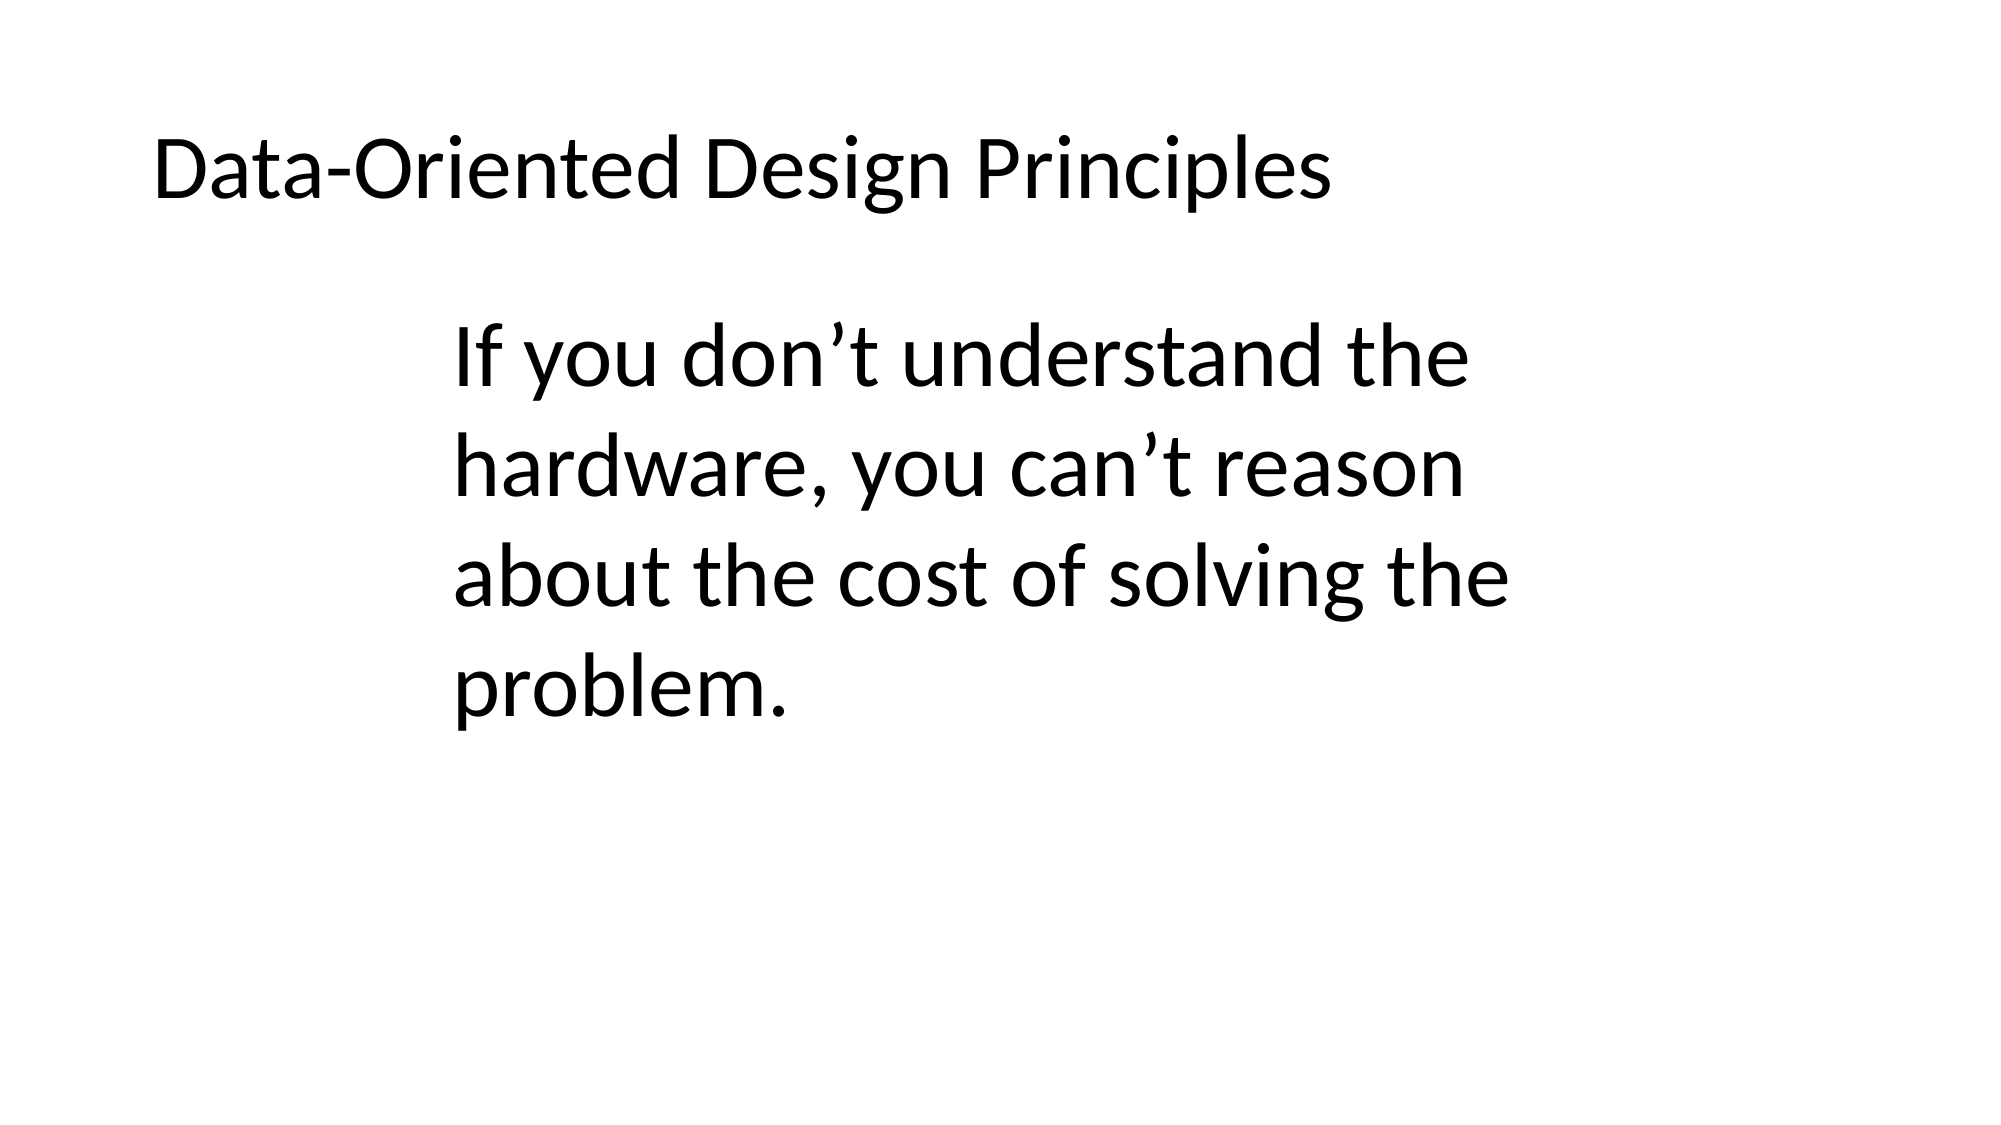

# Data-Oriented Design Principles
If you don’t understand the hardware, you can’t reason about the cost of solving the problem.